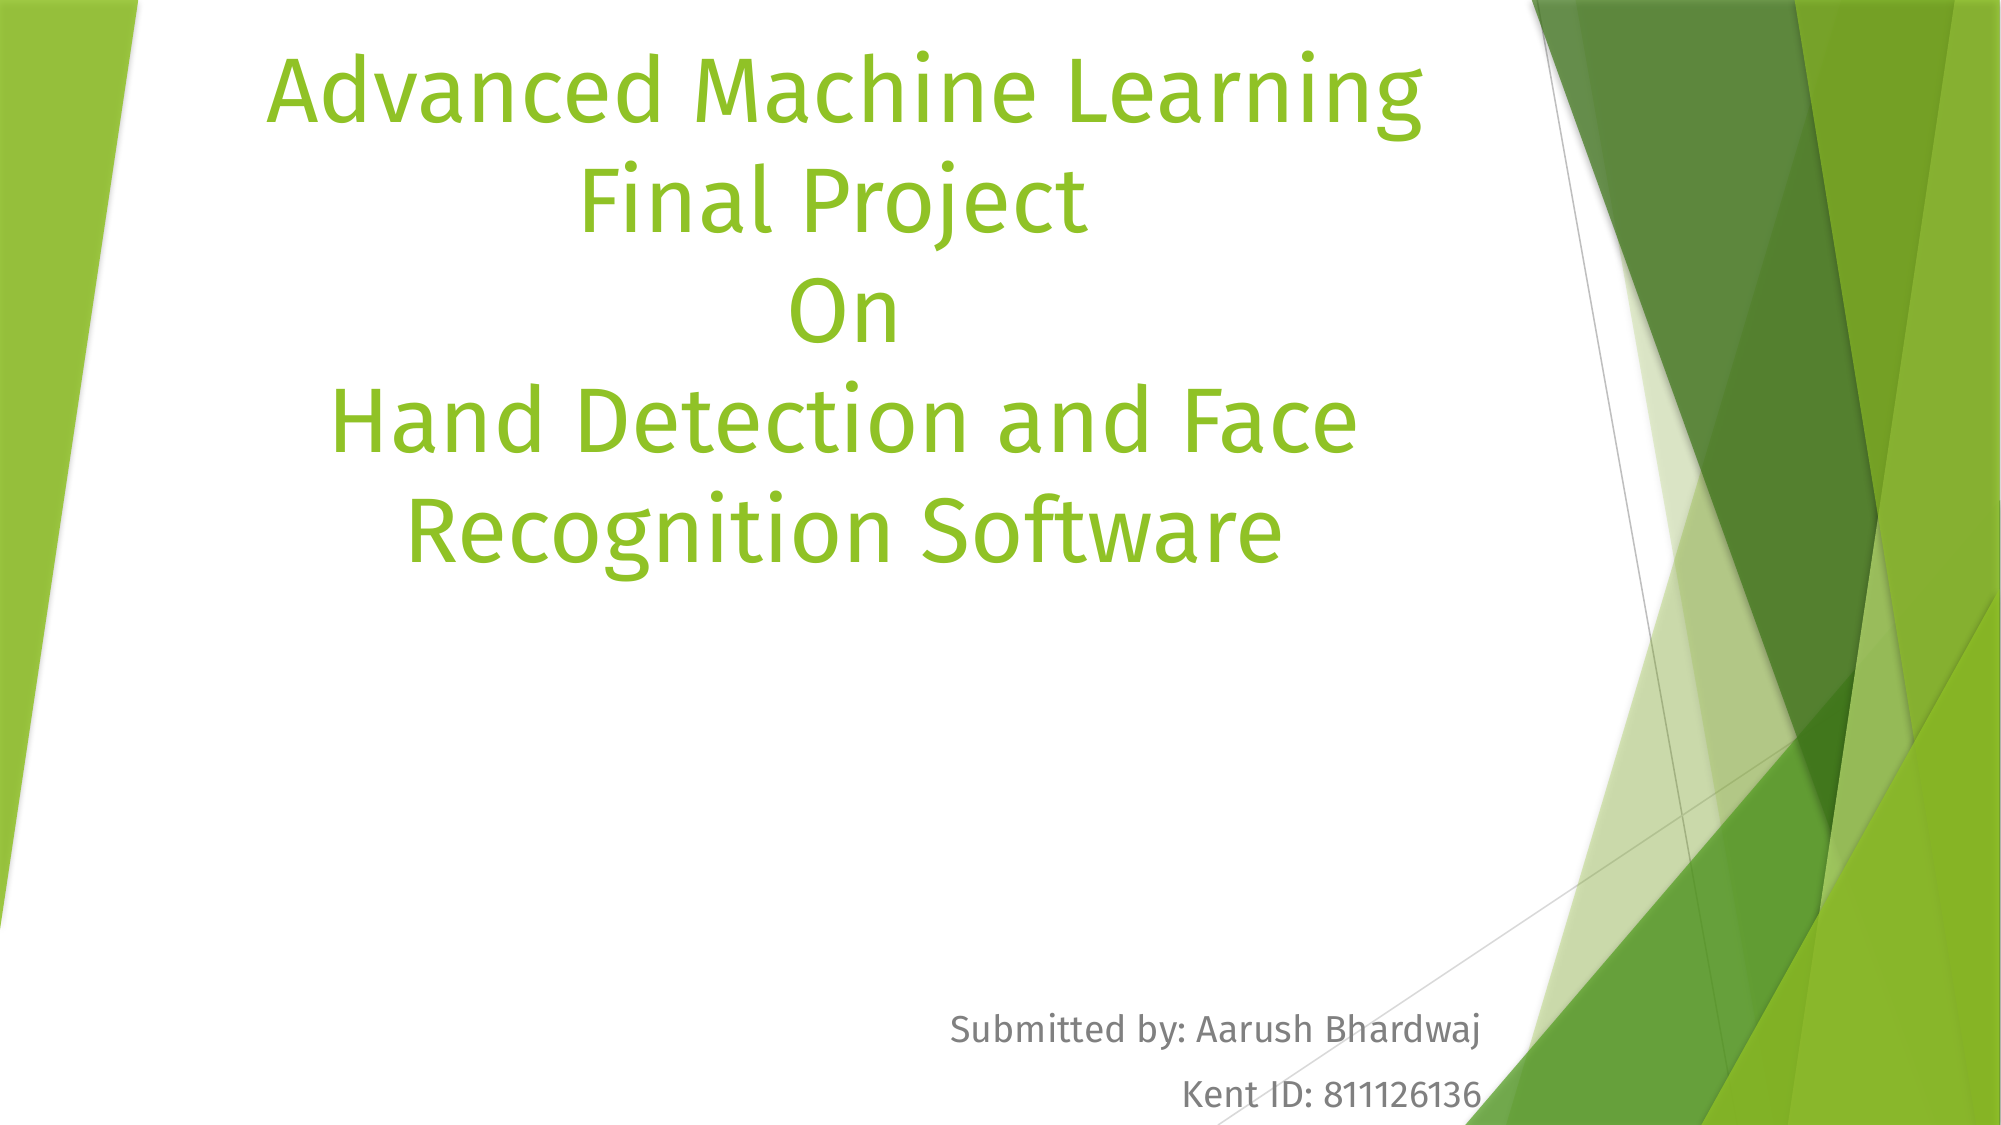

# Advanced Machine Learning Final Project On Hand Detection and Face Recognition Software
Submitted by: Aarush Bhardwaj
Kent ID: 811126136